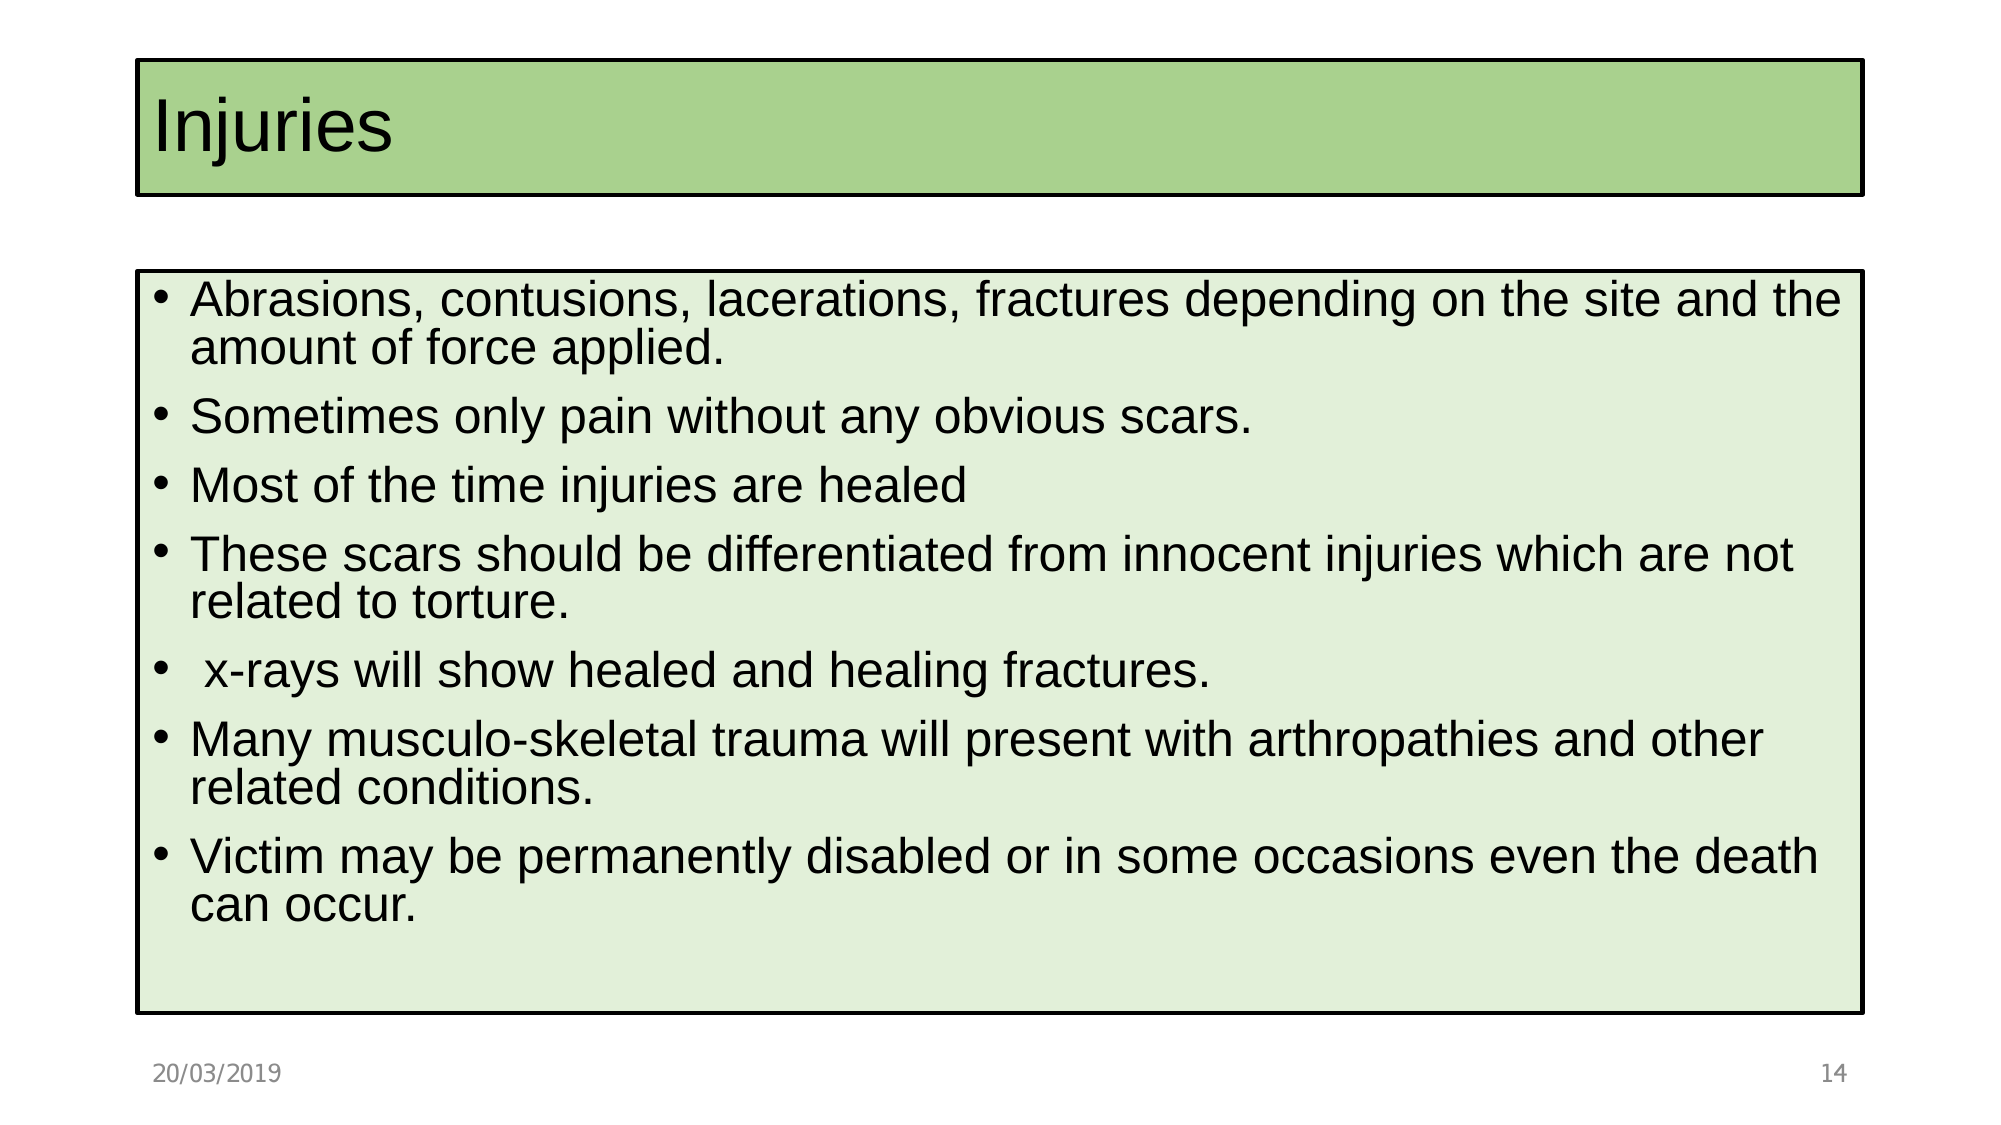

# Injuries
Abrasions, contusions, lacerations, fractures depending on the site and the amount of force applied.
Sometimes only pain without any obvious scars.
Most of the time injuries are healed
These scars should be differentiated from innocent injuries which are not related to torture.
 x-rays will show healed and healing fractures.
Many musculo-skeletal trauma will present with arthropathies and other related conditions.
Victim may be permanently disabled or in some occasions even the death can occur.
20/03/2019

14